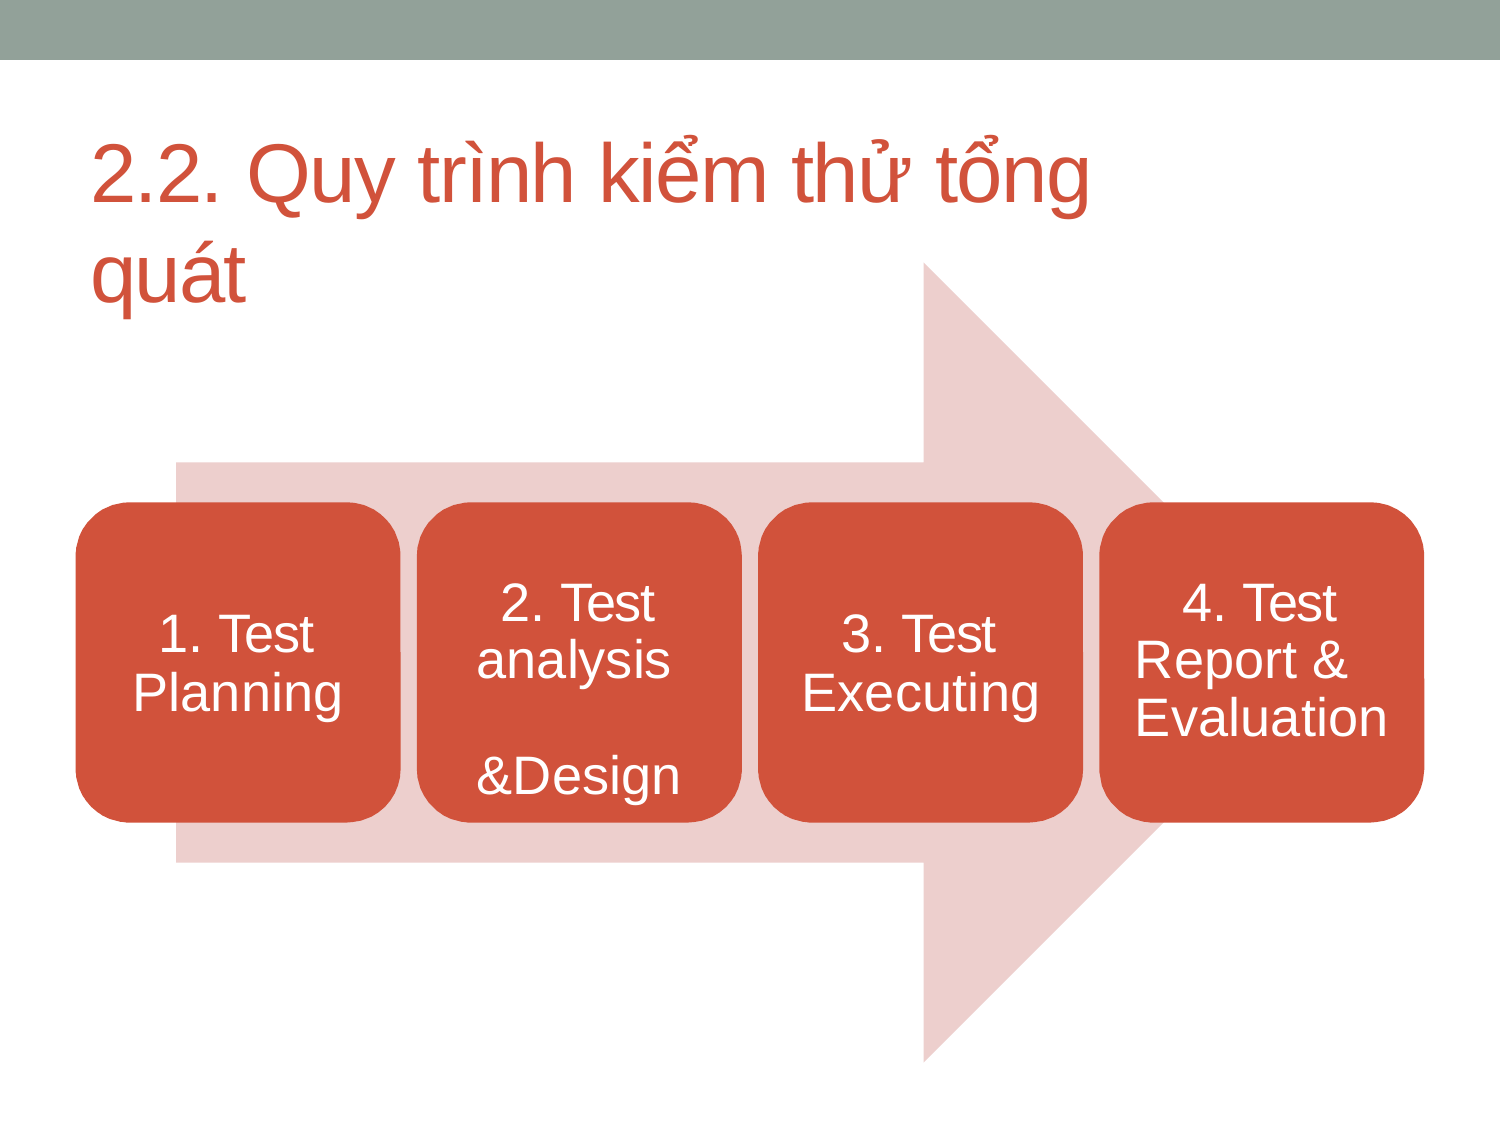

# 2.2. Quy trình kiểm thử tổng quát

2. Test  analysis  &Design
4. Test  Report &  Evaluation
1. Test  Planning
3. Test  Executing